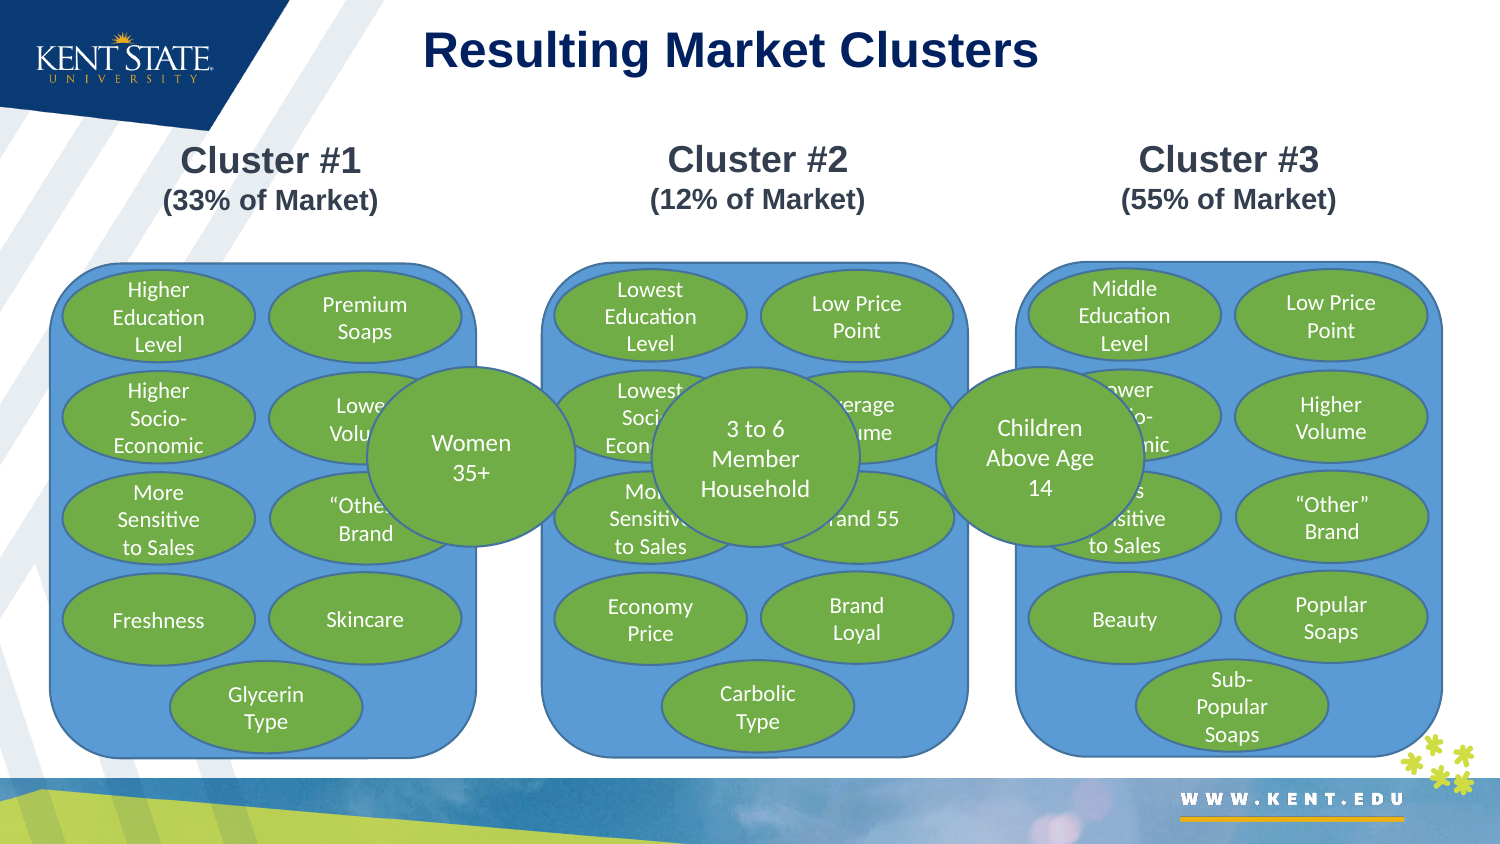

# Resulting Market Clusters
Cluster #3
(55% of Market)
Cluster #2
(12% of Market)
Cluster #1
(33% of Market)

Middle Education Level
Low Price Point
Lowest Education Level
Low Price Point
Higher Education Level
Premium Soaps
Children Above Age 14
Women 35+
3 to 6 Member Household
Lower Socio-Economic
Lowest Socio-Economic
Higher Volume
Higher Socio-Economic
Average Volume
Lower Volume
“Other” Brand
Less Sensitive to Sales
Brand 55
More Sensitive to Sales
“Other” Brand
More Sensitive to Sales
Popular Soaps
Brand Loyal
Beauty
Skincare
Economy Price
Freshness
Sub-Popular Soaps
Carbolic Type
Glycerin Type